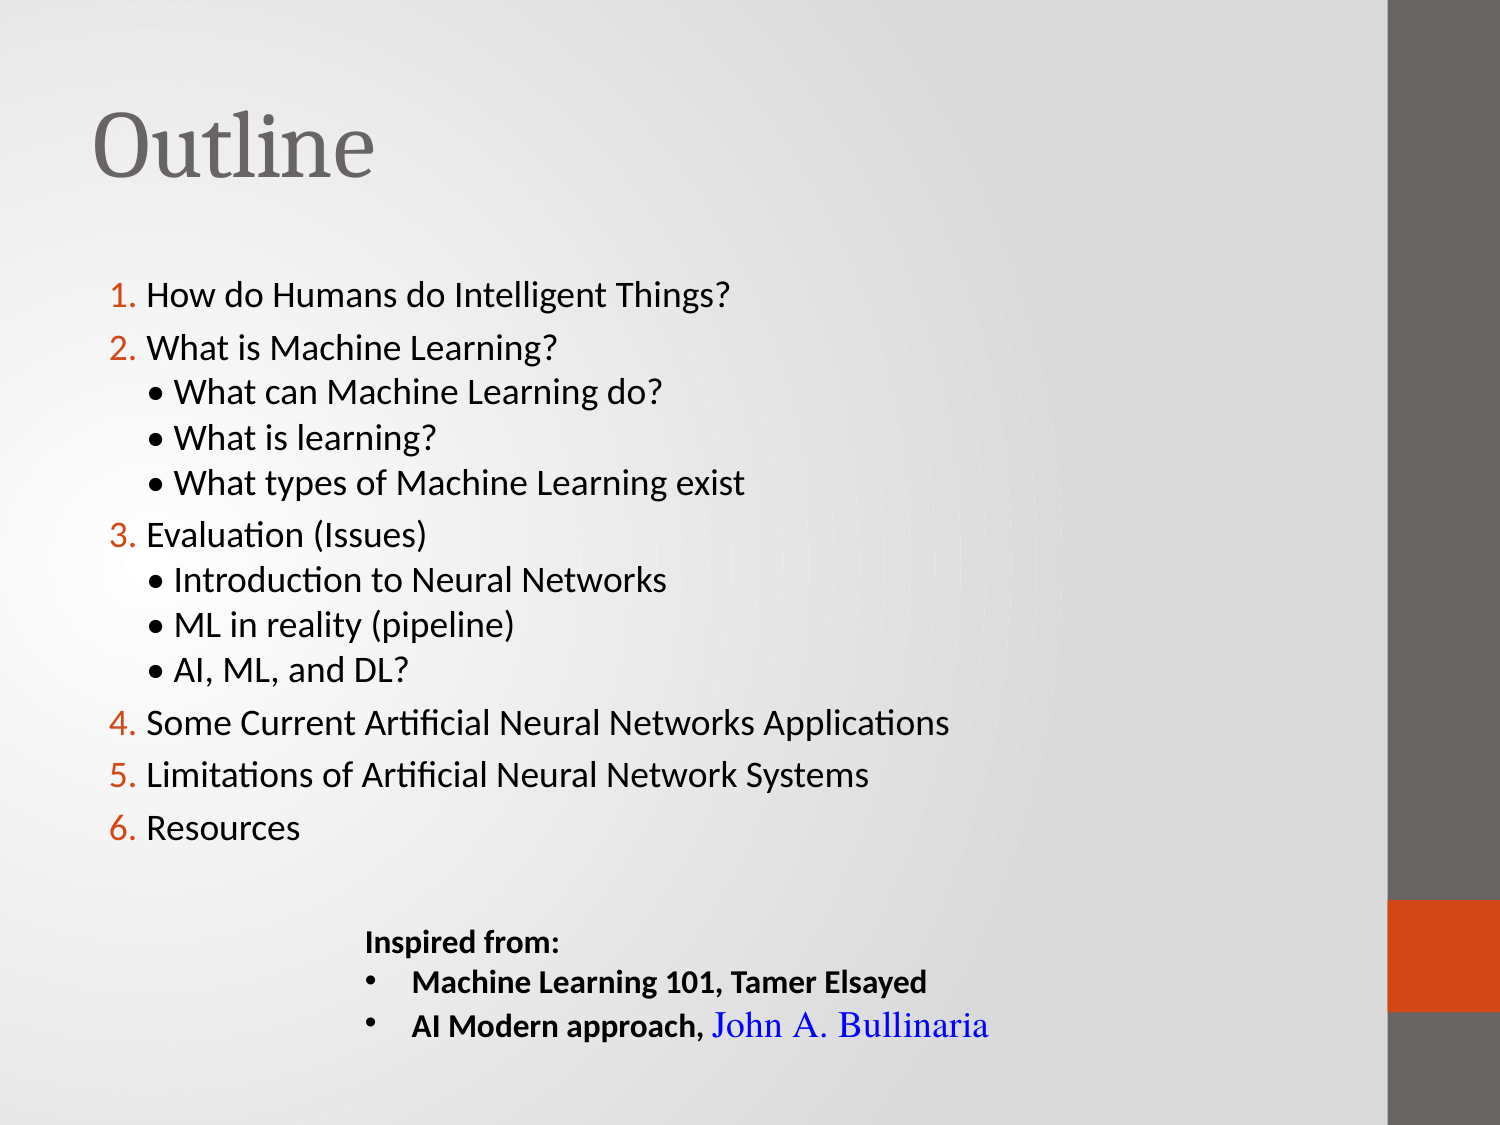

# Outline
How do Humans do Intelligent Things?
What is Machine Learning?
• What can Machine Learning do?
• What is learning?
• What types of Machine Learning exist
Evaluation (Issues)
• Introduction to Neural Networks
• ML in reality (pipeline)
• AI, ML, and DL?
Some Current Artificial Neural Networks Applications
Limitations of Artificial Neural Network Systems
Resources

Inspired from:
Machine Learning 101, Tamer Elsayed
AI Modern approach, John A. Bullinaria